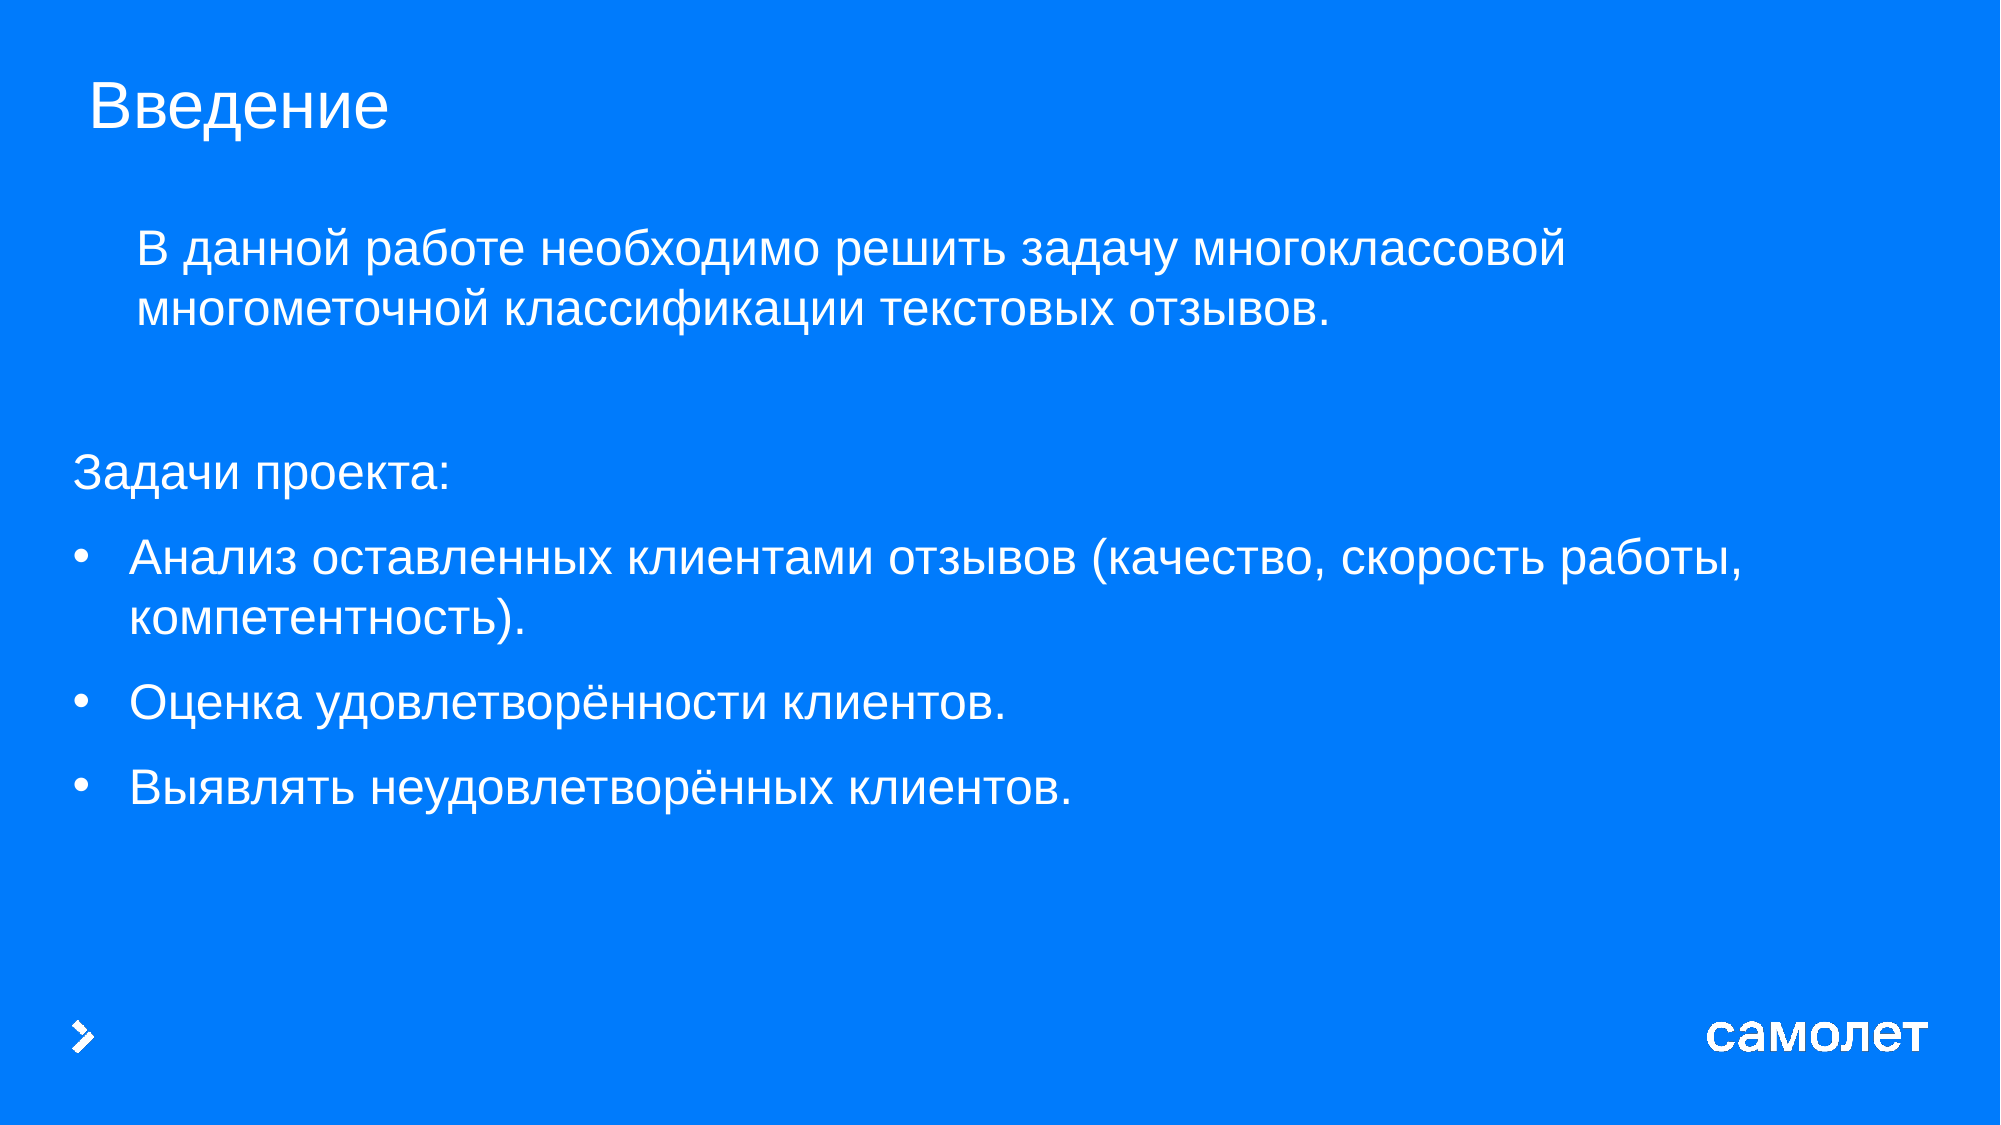

# Введение
В данной работе необходимо решить задачу многоклассовой
многометочной классификации текстовых отзывов.
Задачи проекта:
Анализ оставленных клиентами отзывов (качество, скорость работы, компетентность).
Оценка удовлетворённости клиентов.
Выявлять неудовлетворённых клиентов.